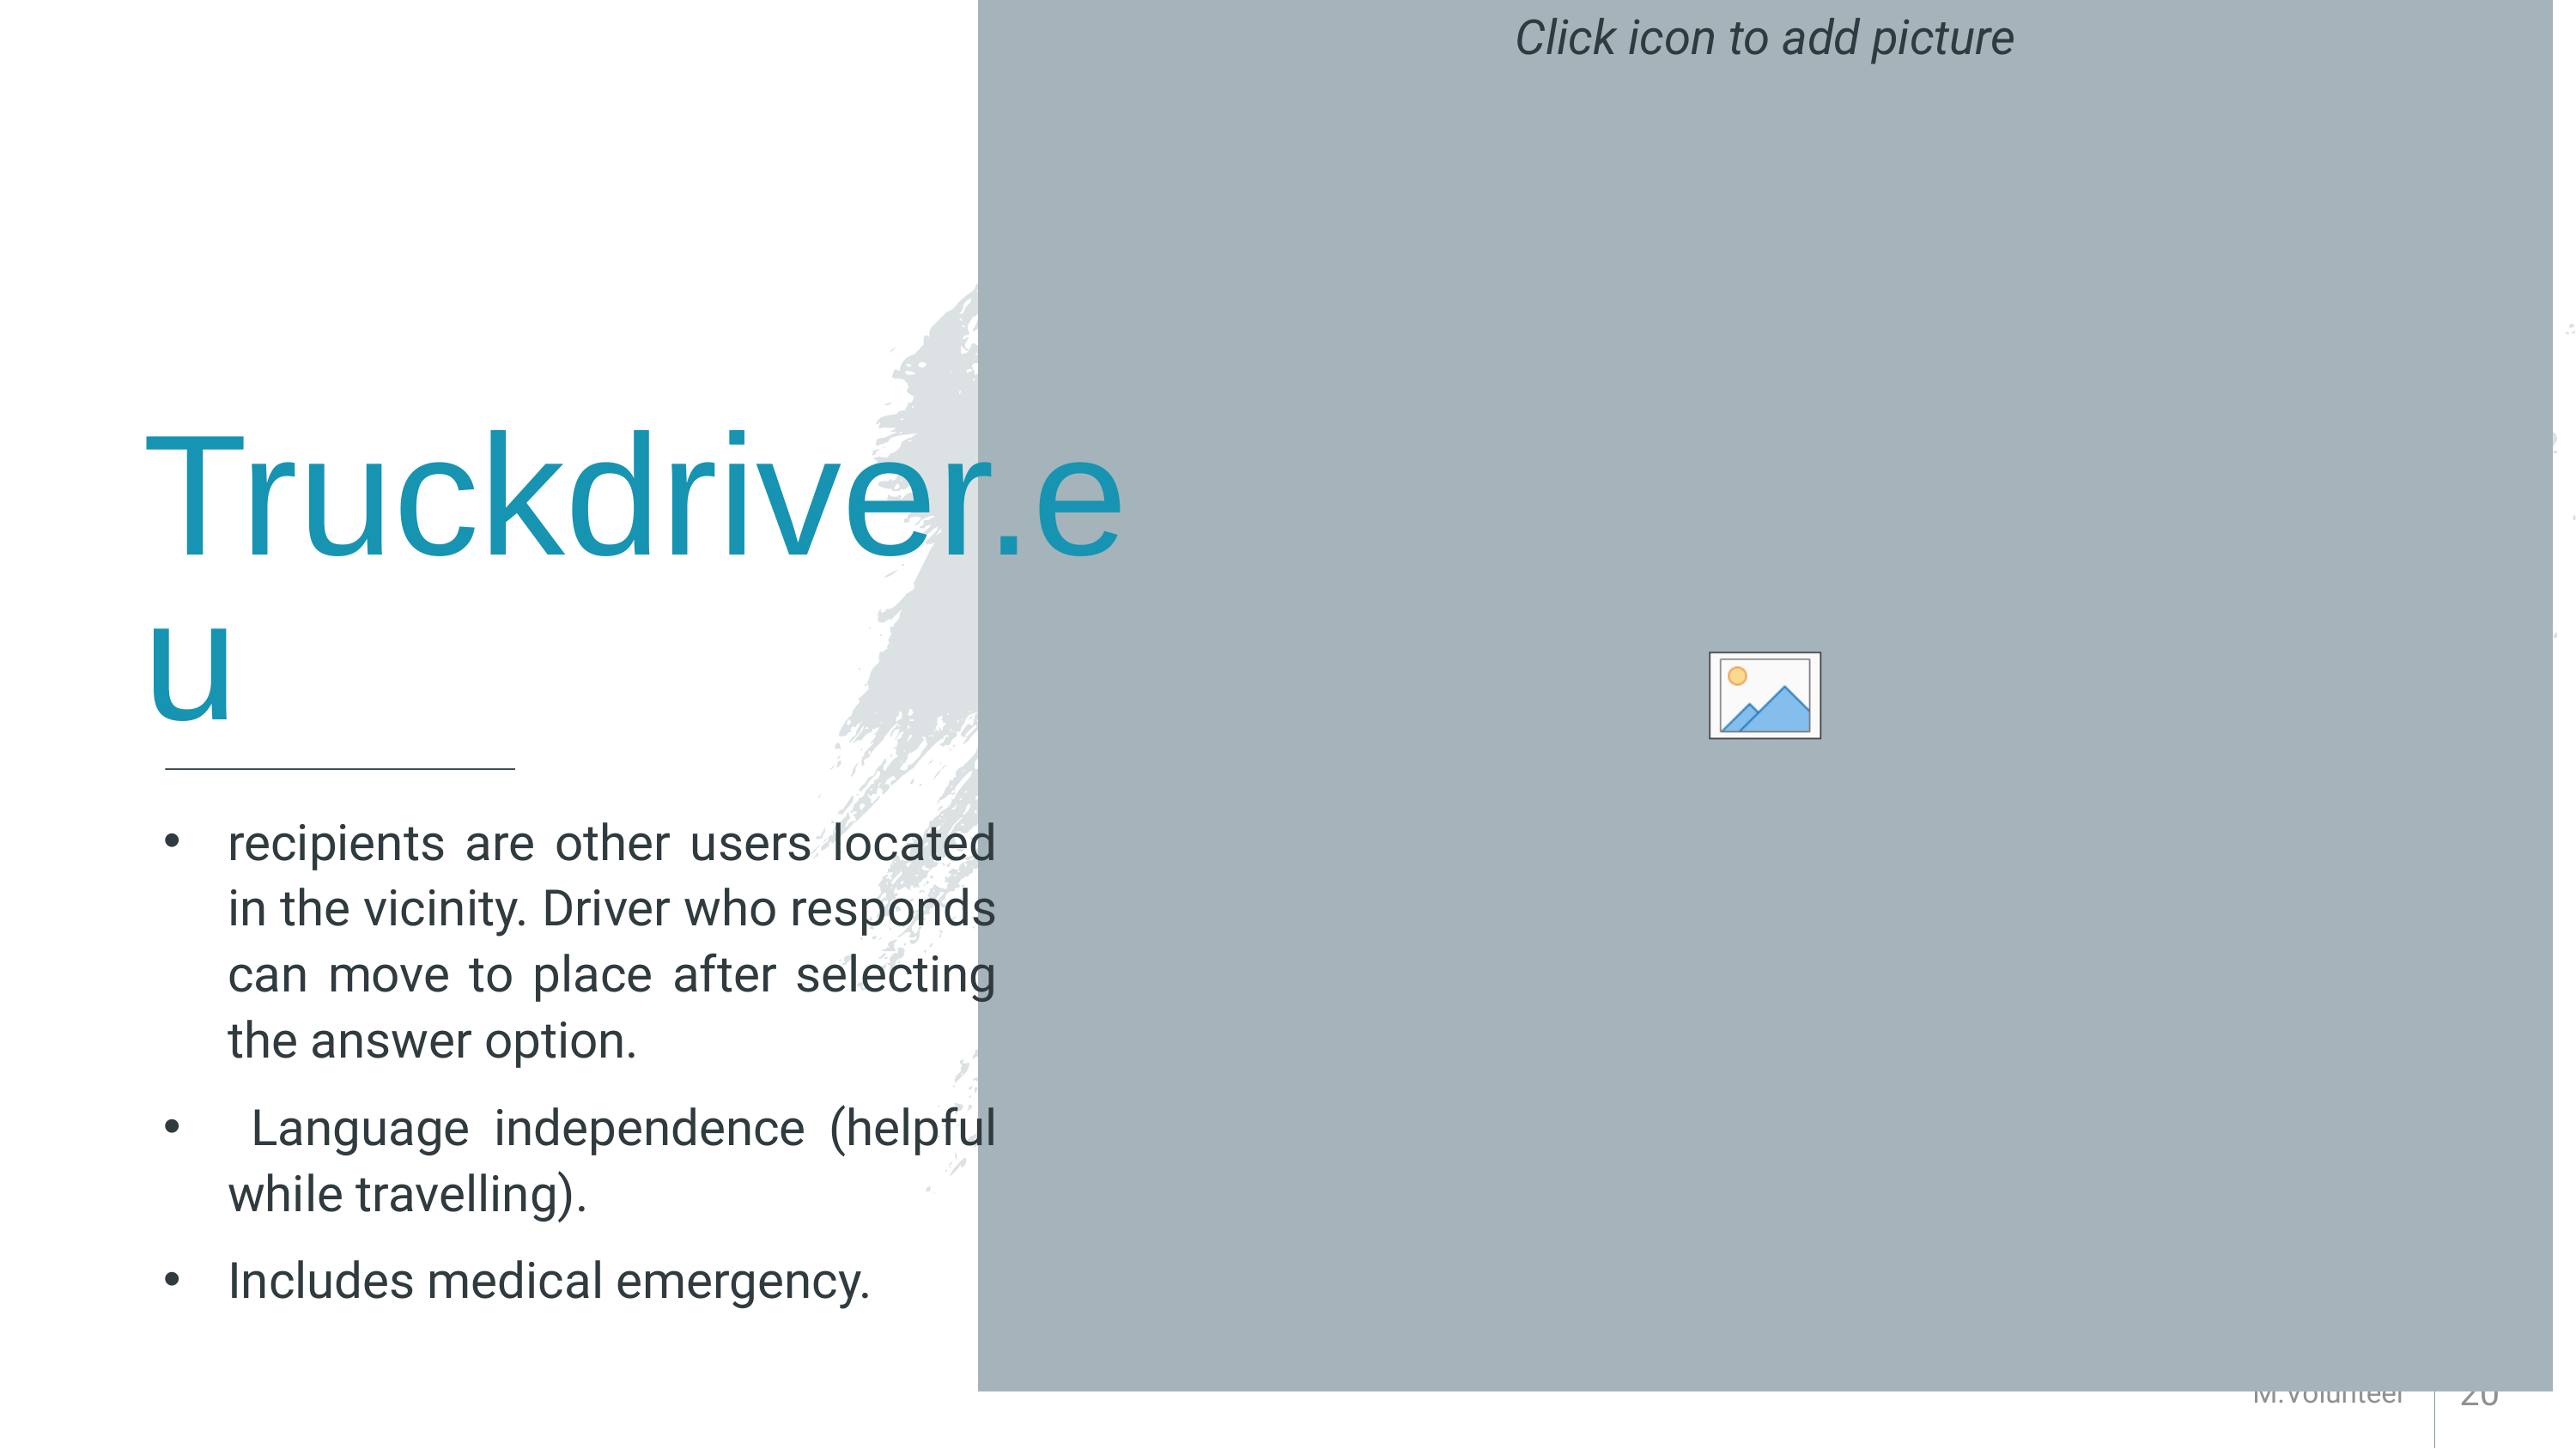

# Truckdriver.eu
recipients are other users located in the vicinity. Driver who responds can move to place after selecting the answer option.
 Language independence (helpful while travelling).
Includes medical emergency.

20
M.Volunteer